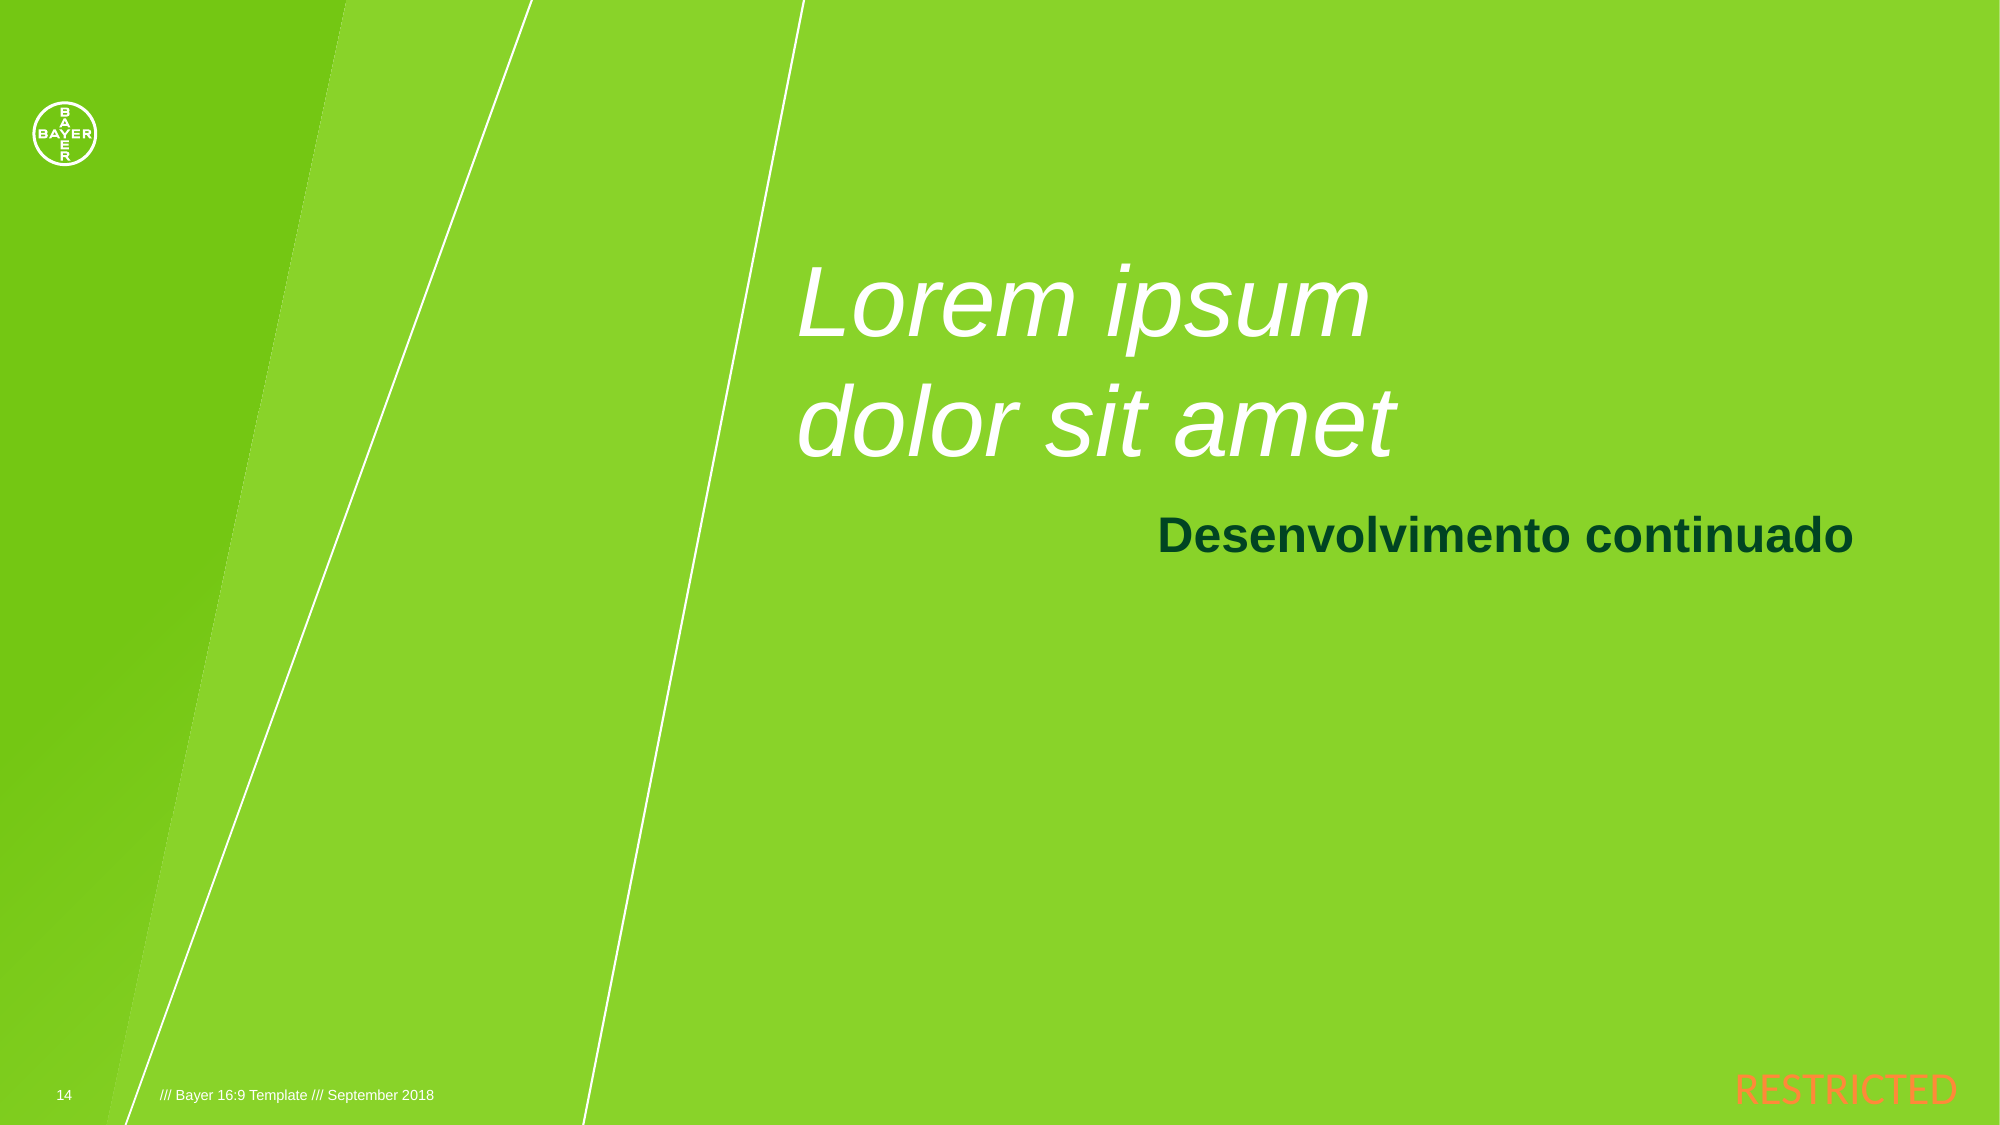

# Lorem ipsum dolor sit amet
Desenvolvimento continuado
14
/// Bayer 16:9 Template /// September 2018